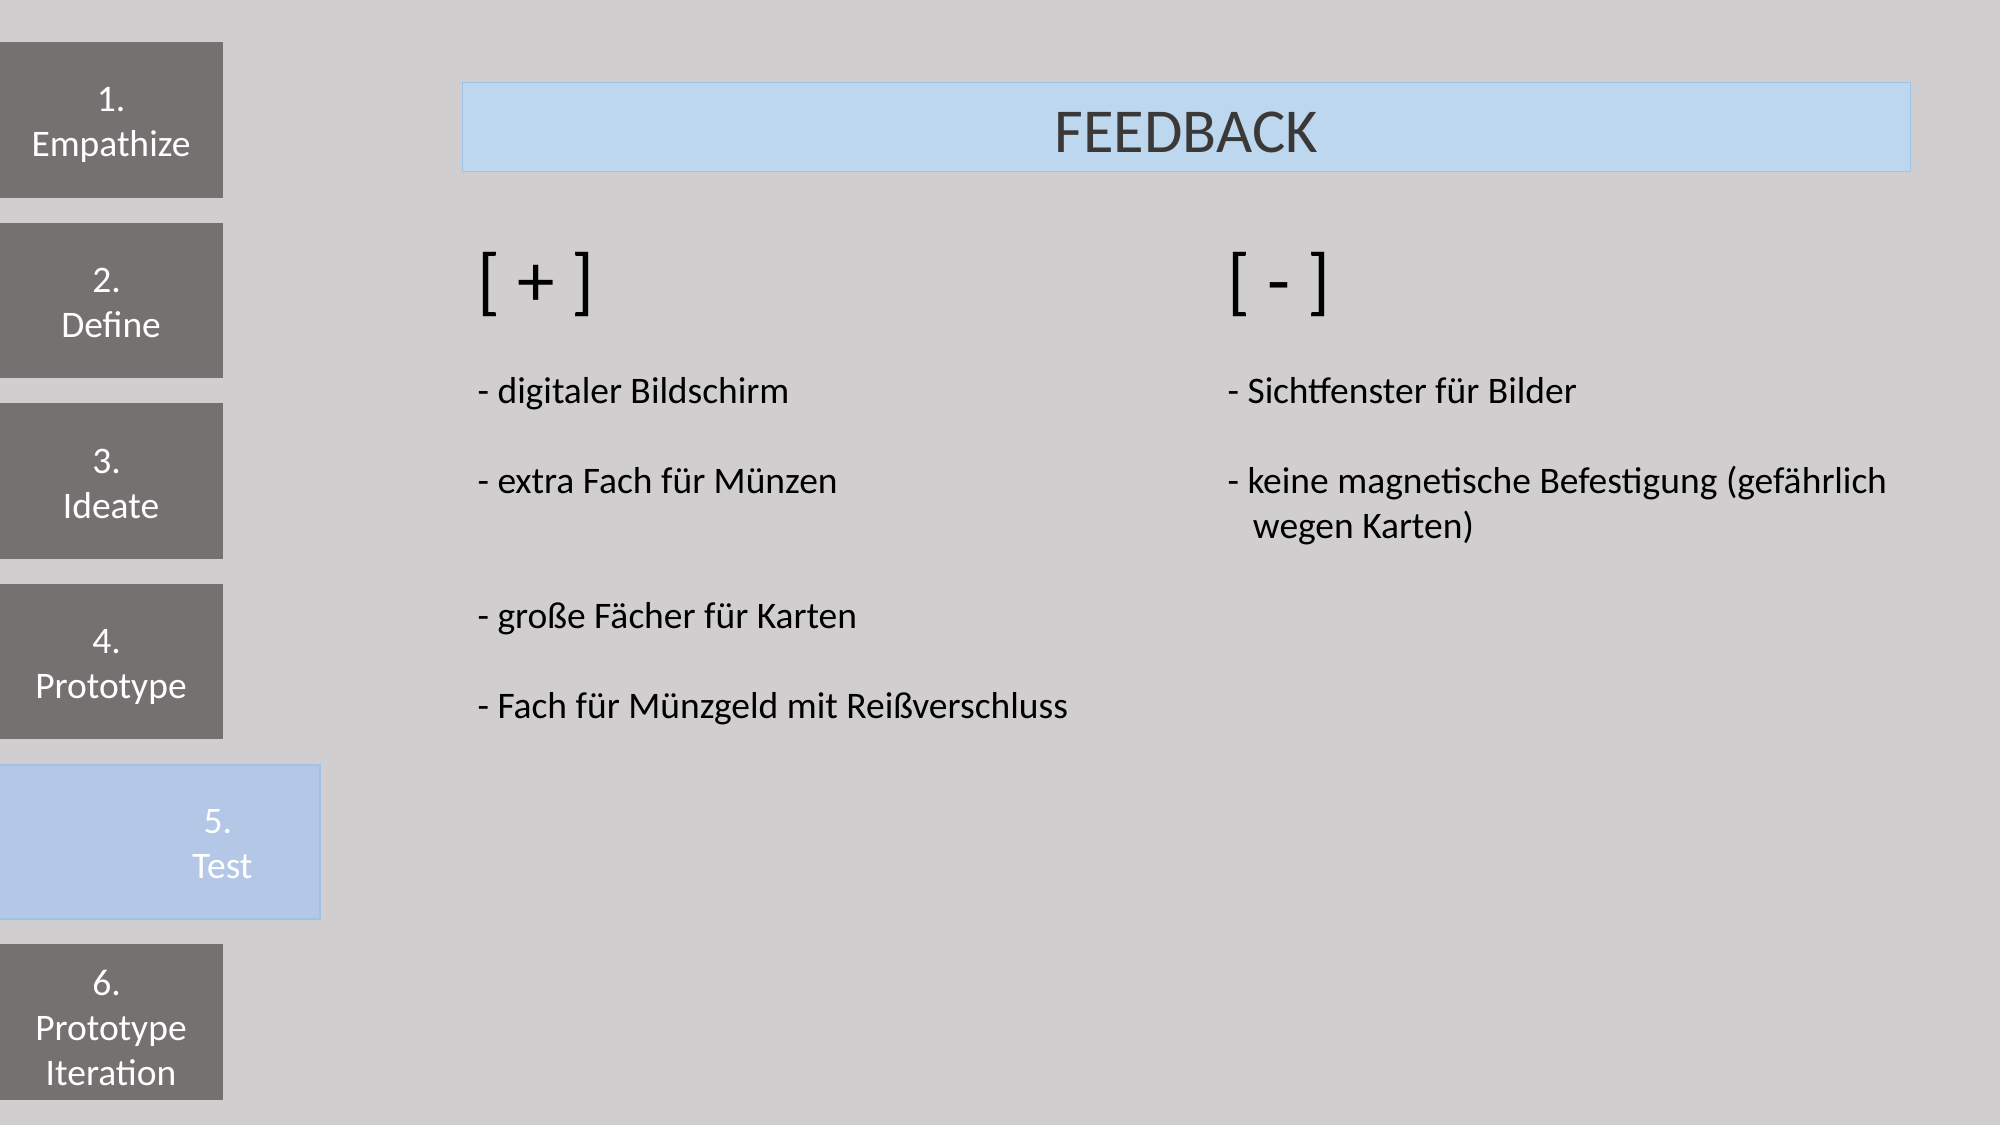

1. Empathize
FEEDBACK

[ + ]					[ - ]

- digitaler Bildschirm			- Sichtfenster für Bilder

- extra Fach für Münzen			- keine magnetische Befestigung (gefährlich 					   wegen Karten)

- große Fächer für Karten

- Fach für Münzgeld mit Reißverschluss

2.
Define

3.
Ideate

4.
Prototype

5.
Test

6.
Prototype Iteration